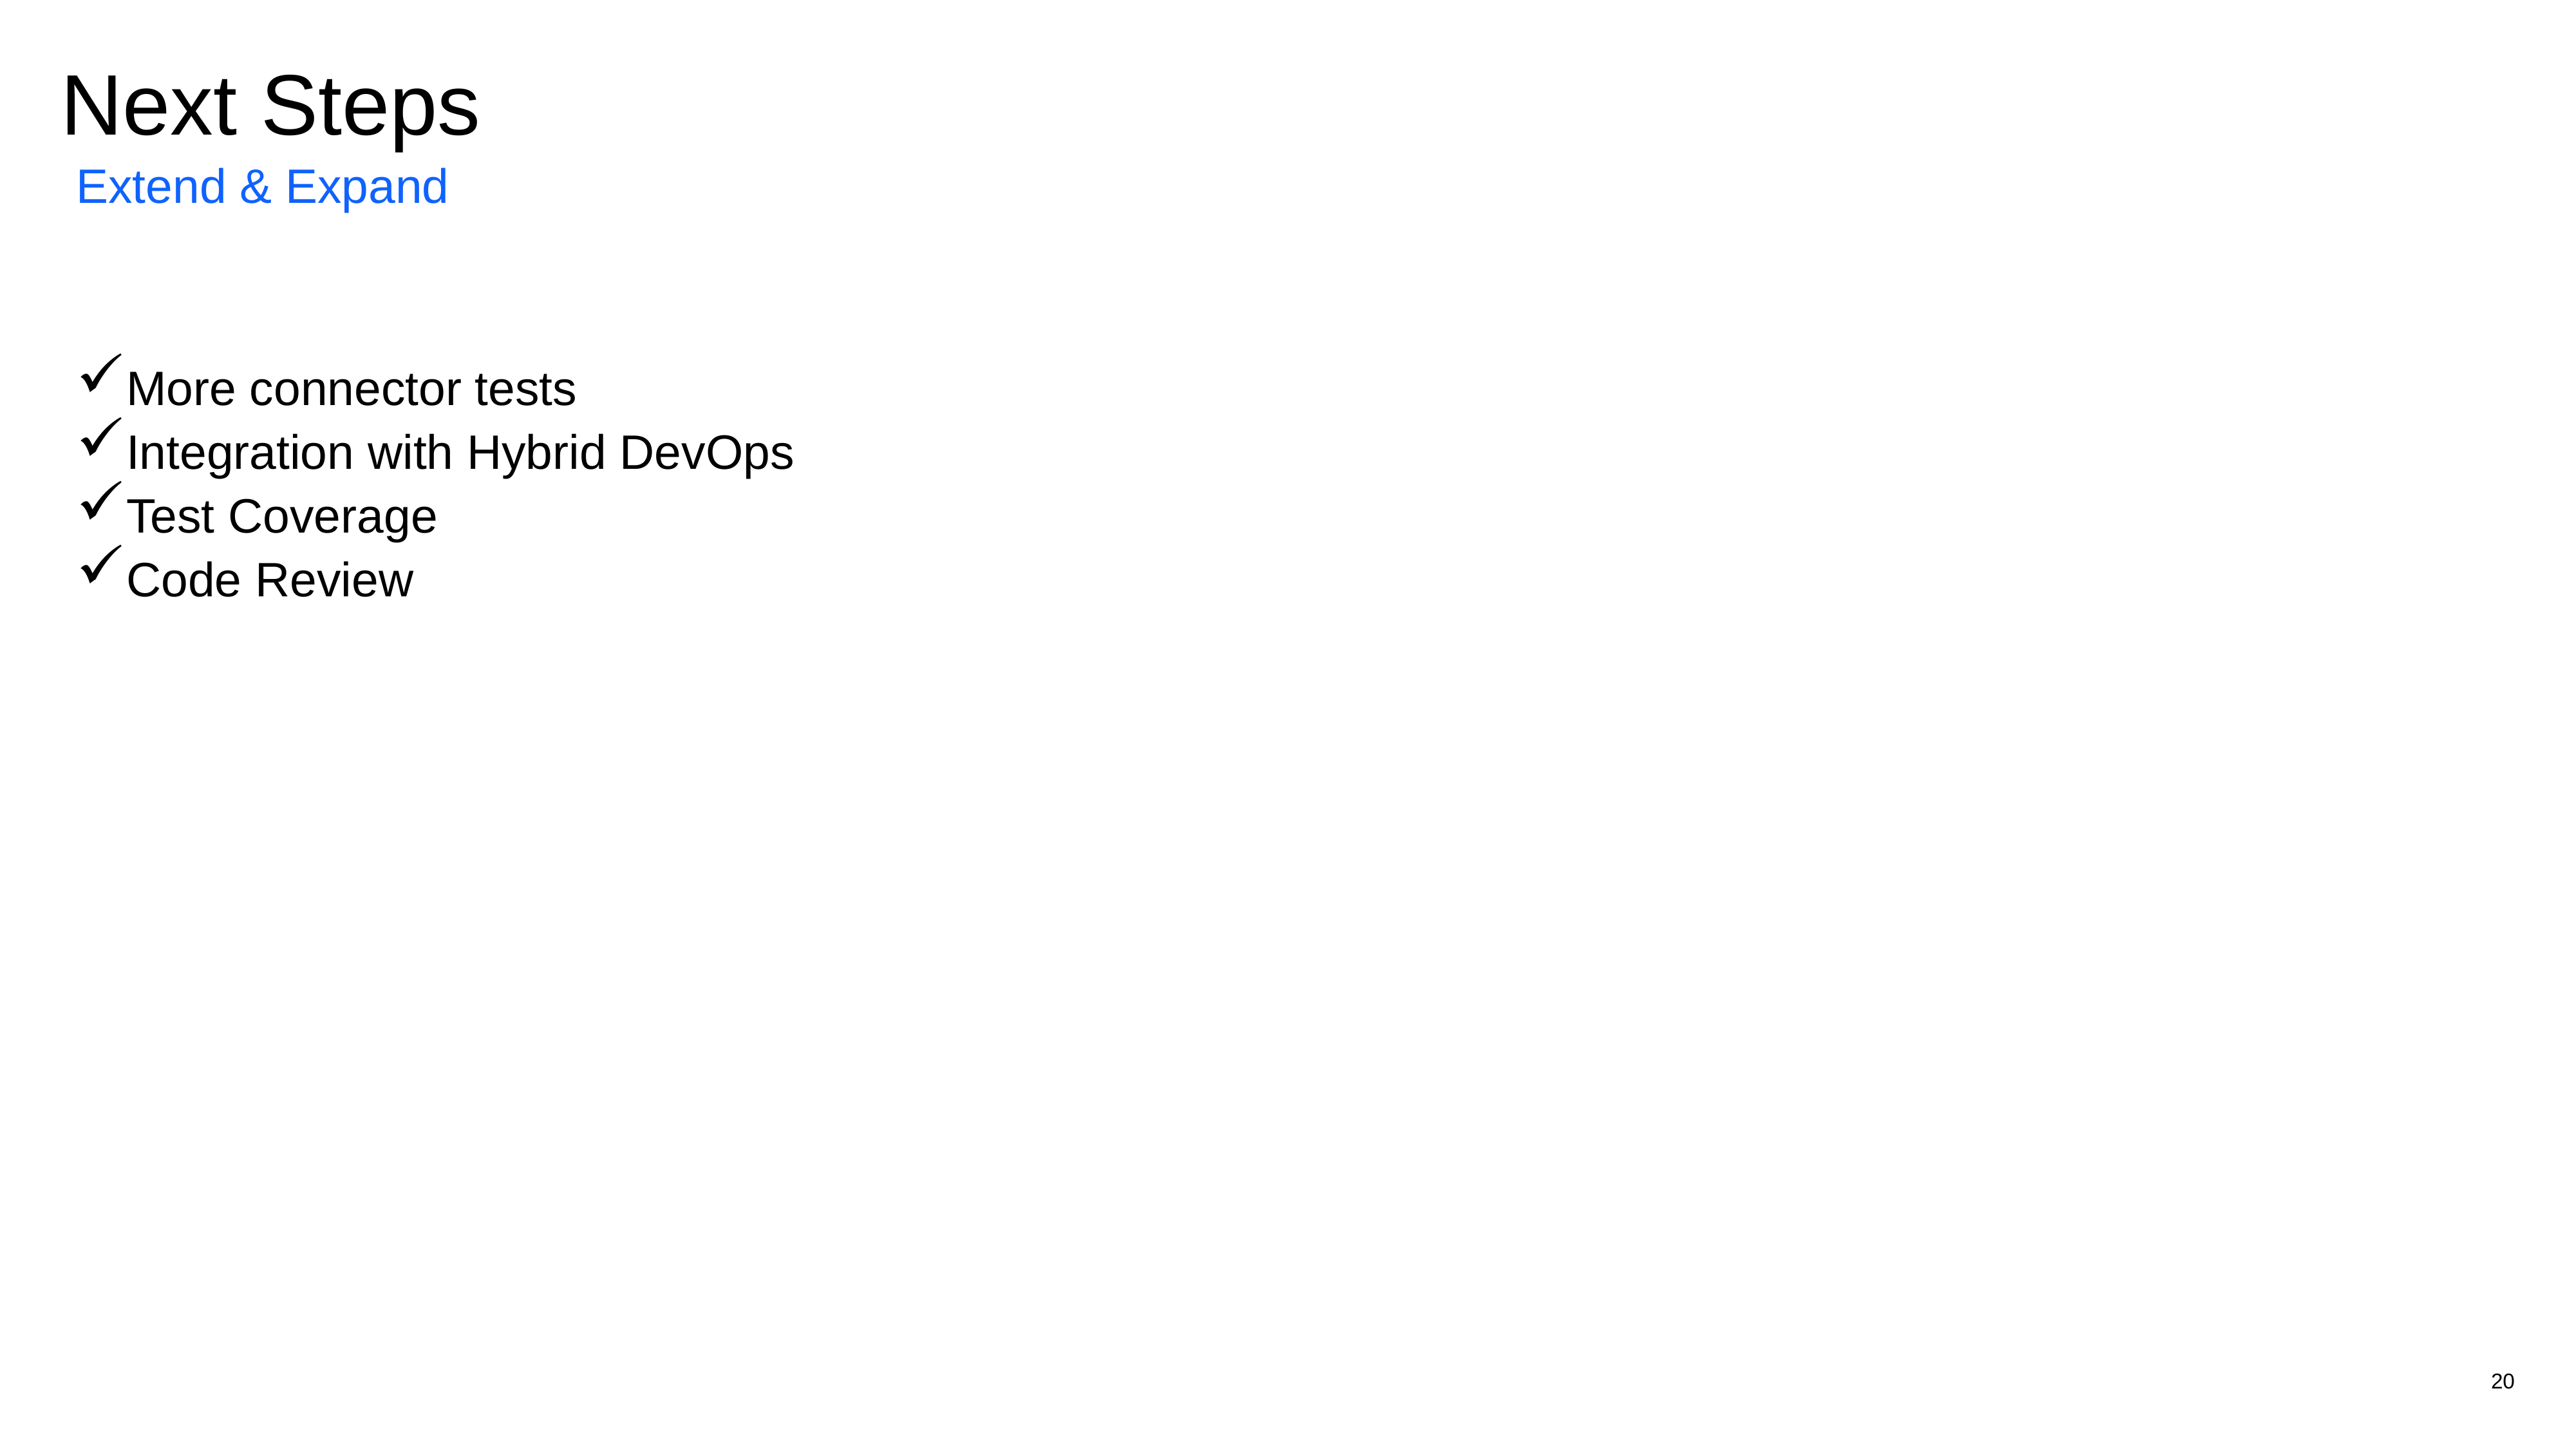

# Next Steps
Extend & Expand

More connector tests
Integration with Hybrid DevOps
Test Coverage
Code Review

20